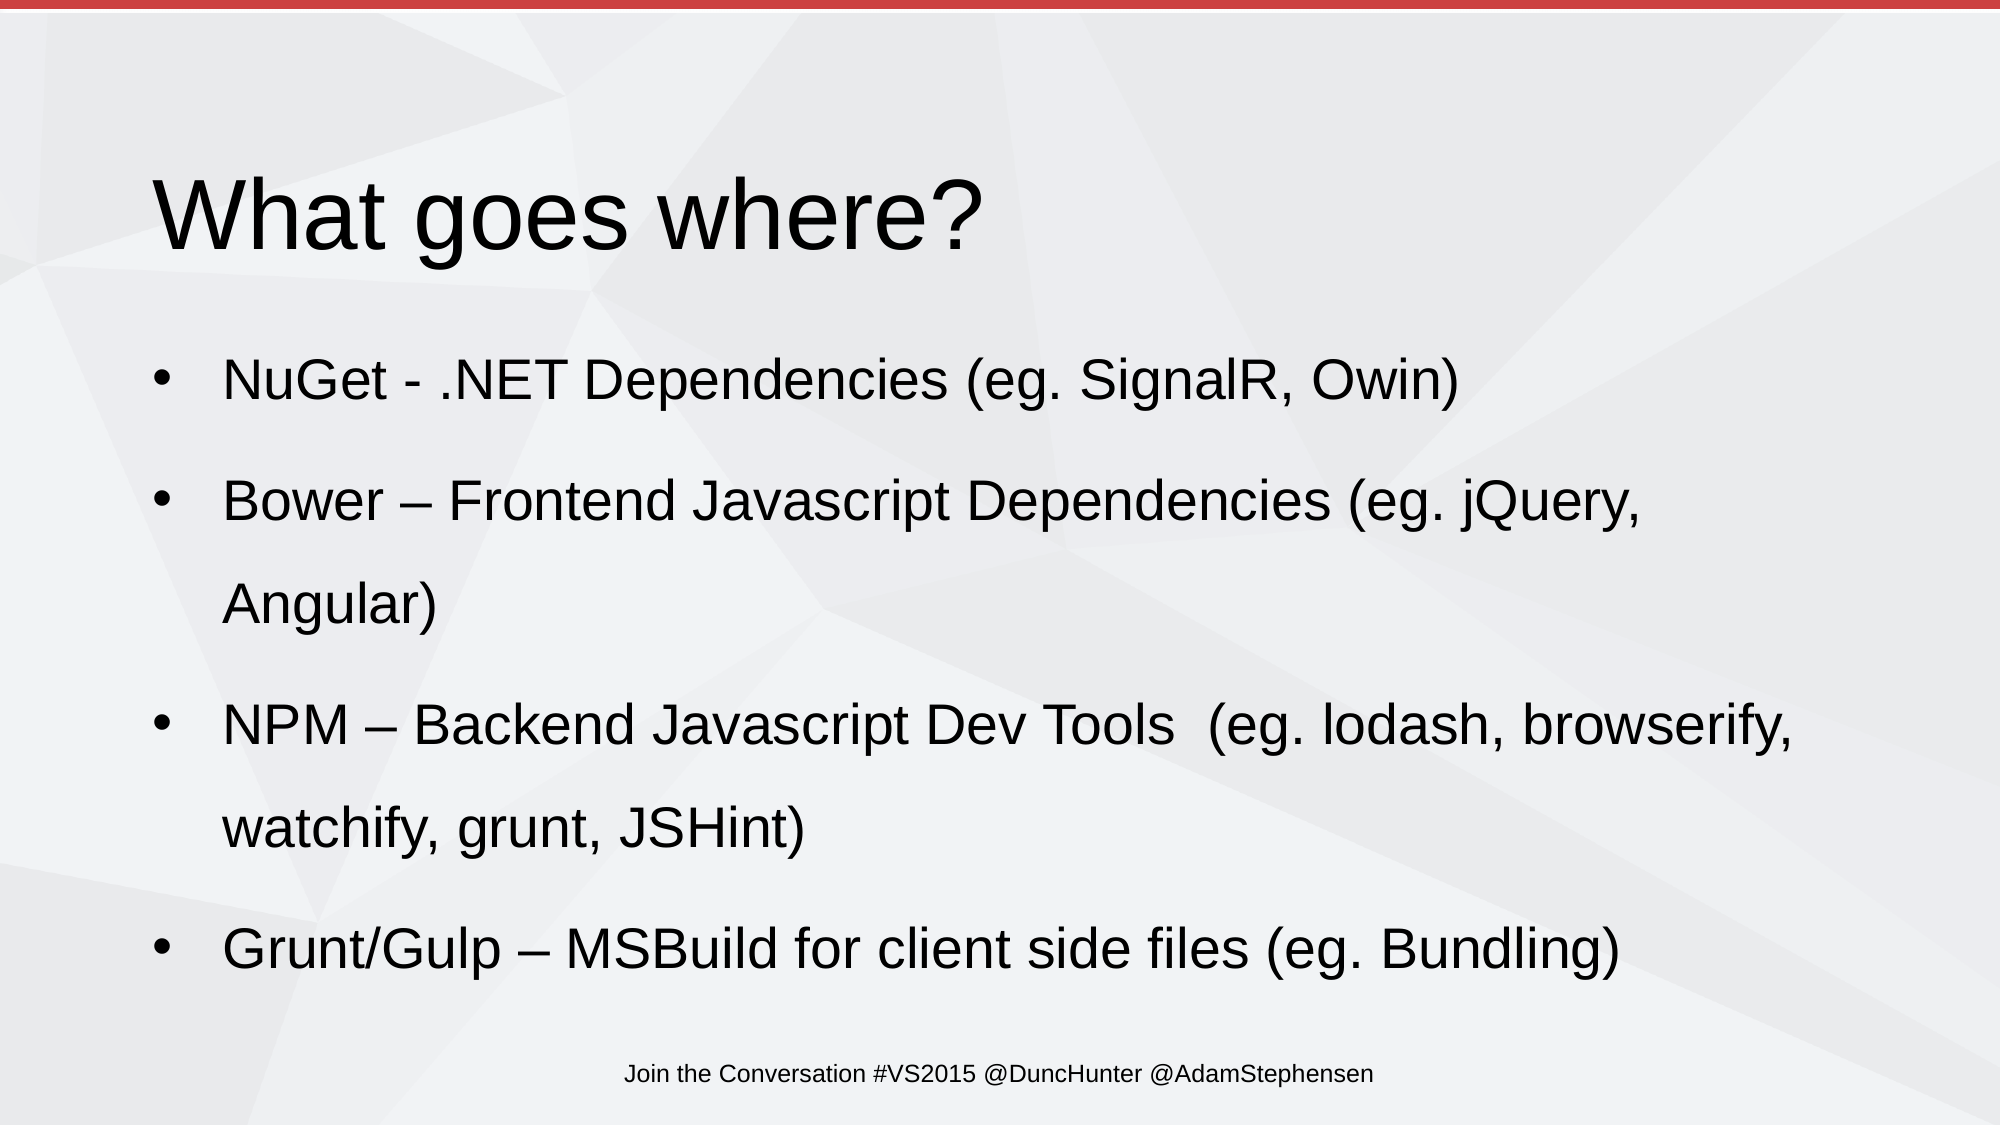

# What goes where?
NuGet - .NET Dependencies (eg. SignalR, Owin)
Bower – Frontend Javascript Dependencies (eg. jQuery, Angular)
NPM – Backend Javascript Dev Tools  (eg. lodash, browserify, watchify, grunt, JSHint)
Grunt/Gulp – MSBuild for client side files (eg. Bundling)
Join the Conversation #VS2015 @DuncHunter @AdamStephensen